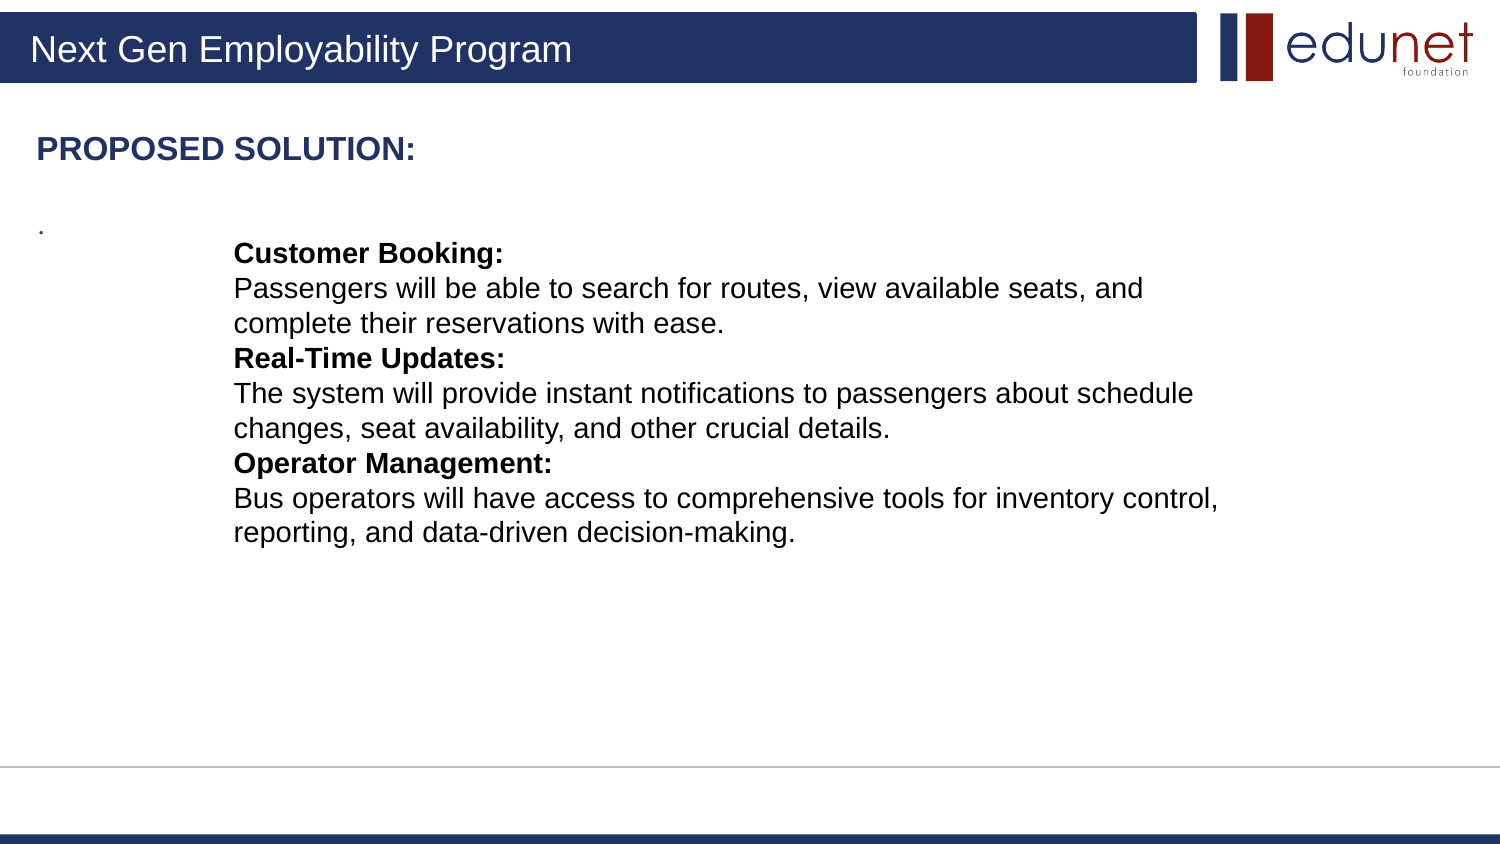

PROPOSED SOLUTION:
.
Customer Booking:
Passengers will be able to search for routes, view available seats, and complete their reservations with ease.
Real-Time Updates:
The system will provide instant notifications to passengers about schedule changes, seat availability, and other crucial details.
Operator Management:
Bus operators will have access to comprehensive tools for inventory control, reporting, and data-driven decision-making.